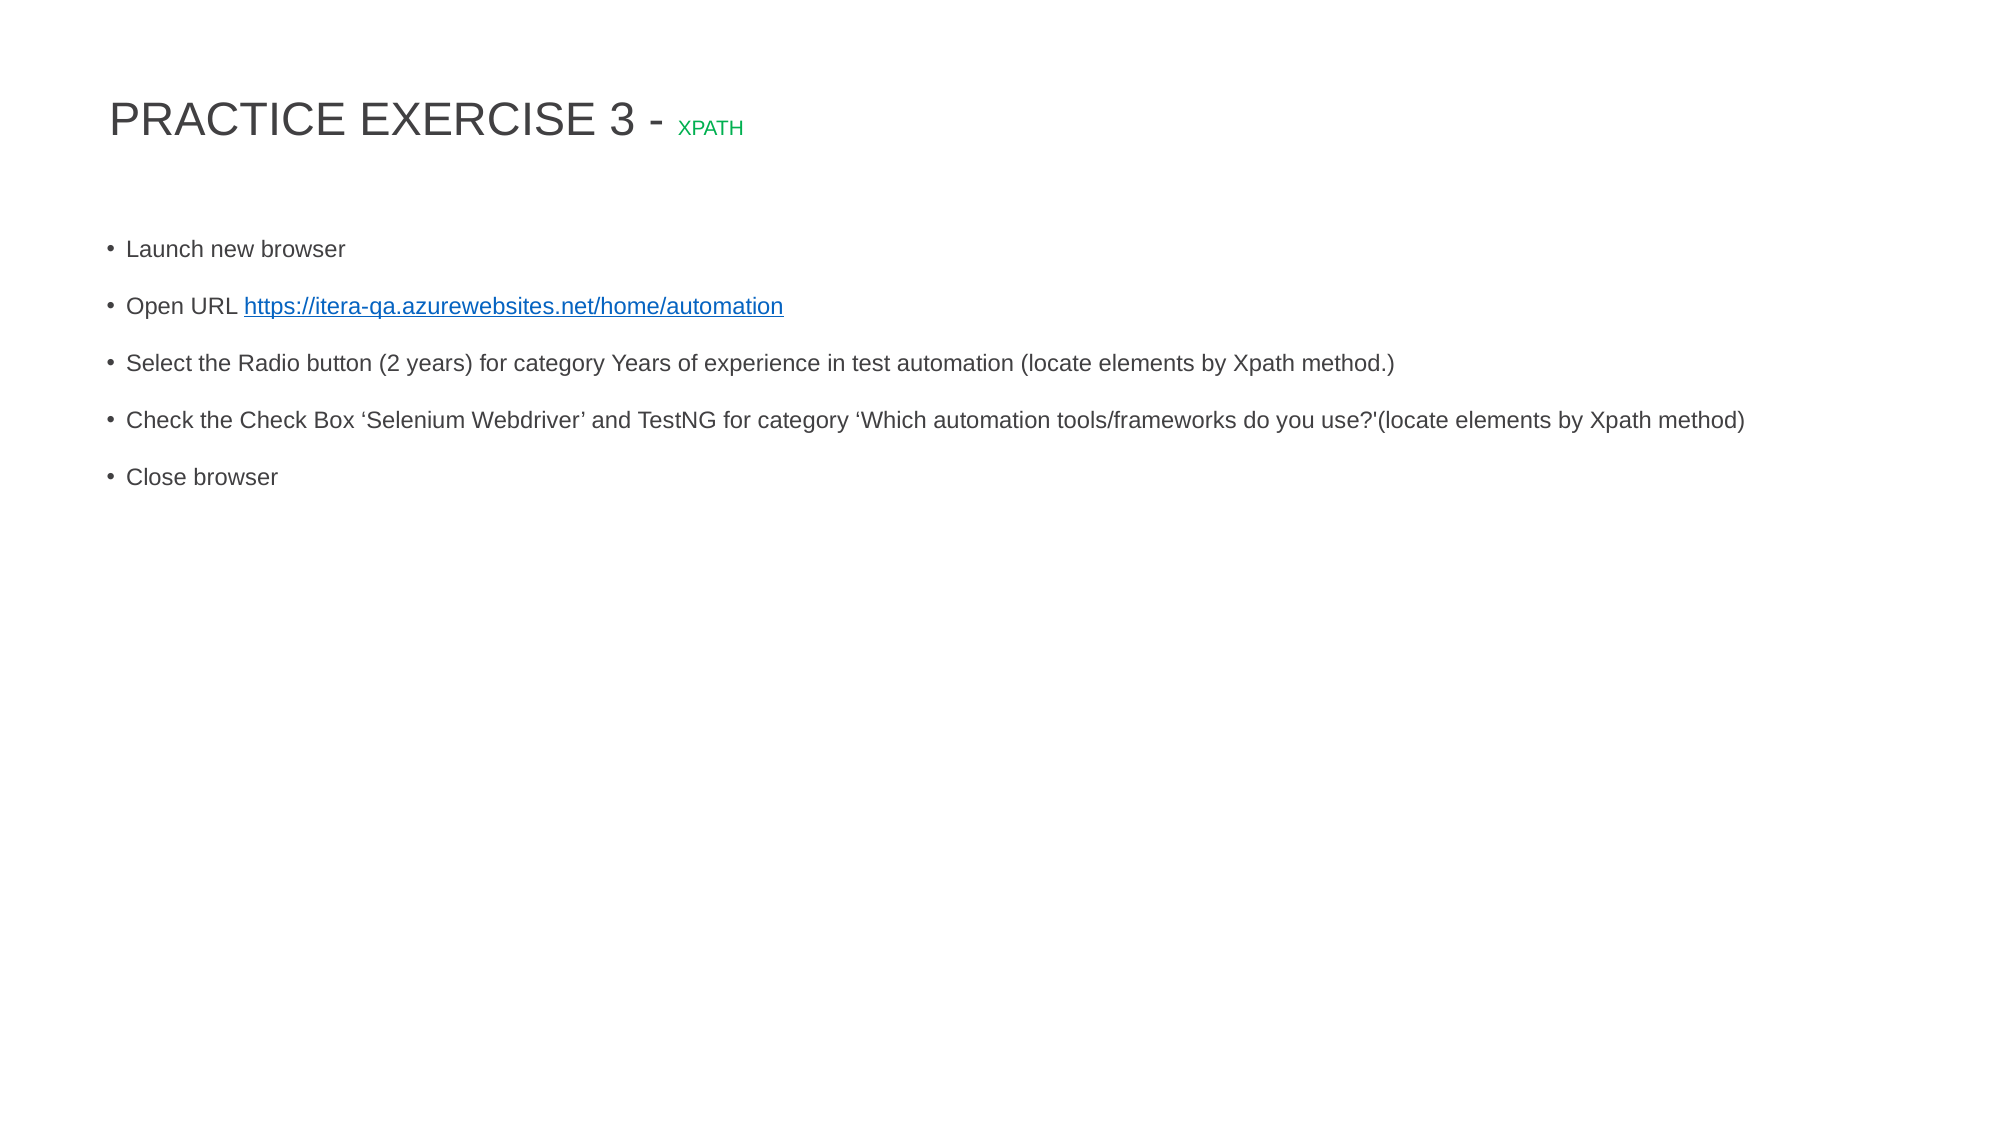

# Practice Exercise 3 - XPATH
Launch new browser

Open URL https://itera-qa.azurewebsites.net/home/automation

Select the Radio button (2 years) for category Years of experience in test automation (locate elements by Xpath method.)

Check the Check Box ‘Selenium Webdriver’ and TestNG for category ‘Which automation tools/frameworks do you use?'(locate elements by Xpath method)

Close browser